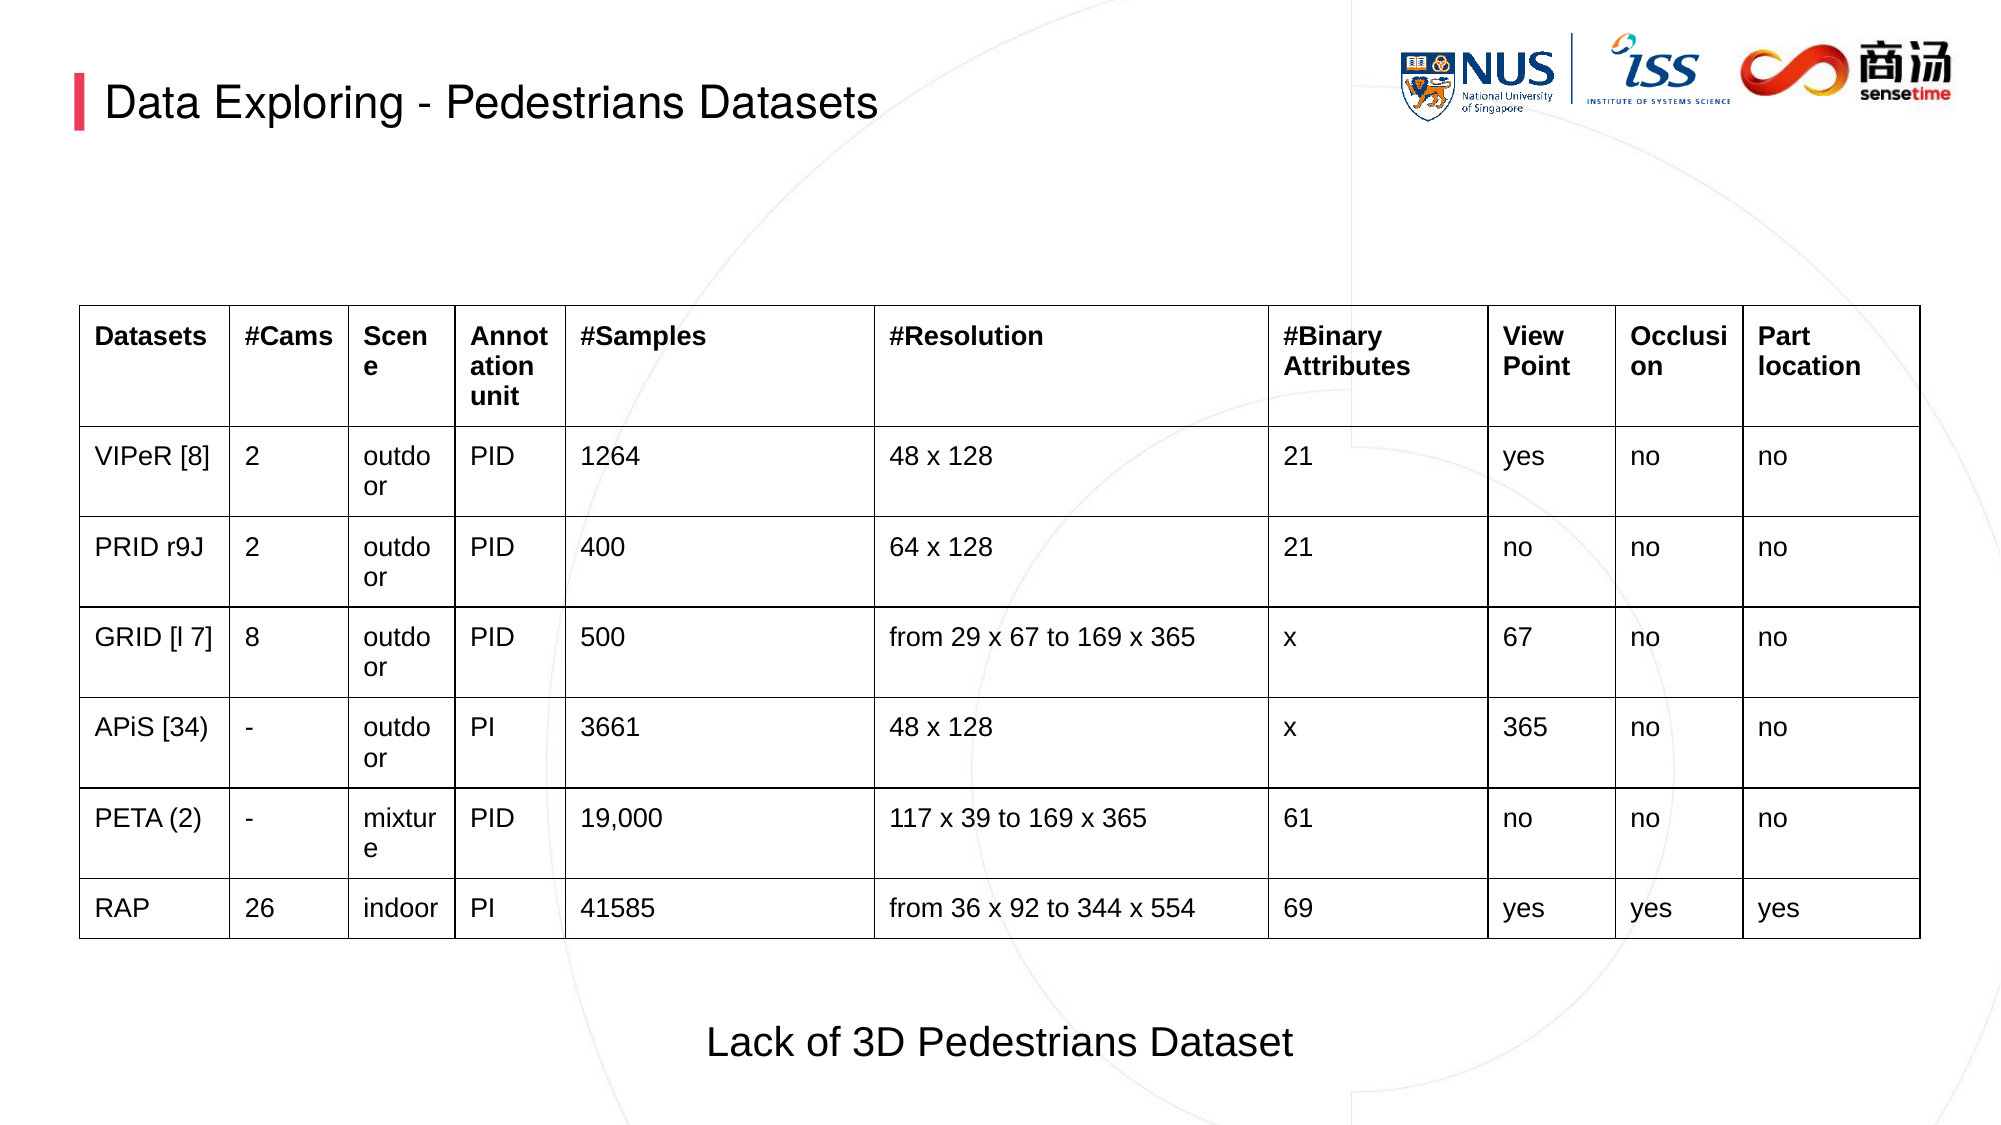

Data Exploring - Pedestrians Datasets

| Datasets | #Cams | Scene | Annotation unit | #Samples | #Resolution | #Binary Attributes | View Point | Occlusion | Part location |
| --- | --- | --- | --- | --- | --- | --- | --- | --- | --- |
| VIPeR [8] | 2 | outdoor | PID | 1264 | 48 x 128 | 21 | yes | no | no |
| PRID r9J | 2 | outdoor | PID | 400 | 64 x 128 | 21 | no | no | no |
| GRID [l 7] | 8 | outdoor | PID | 500 | from 29 x 67 to 169 x 365 | x | 67 | no | no |
| APiS [34) | - | outdoor | PI | 3661 | 48 x 128 | x | 365 | no | no |
| PETA (2) | - | mixture | PID | 19,000 | 117 x 39 to 169 x 365 | 61 | no | no | no |
| RAP | 26 | indoor | PI | 41585 | from 36 x 92 to 344 x 554 | 69 | yes | yes | yes |
Lack of 3D Pedestrians Dataset